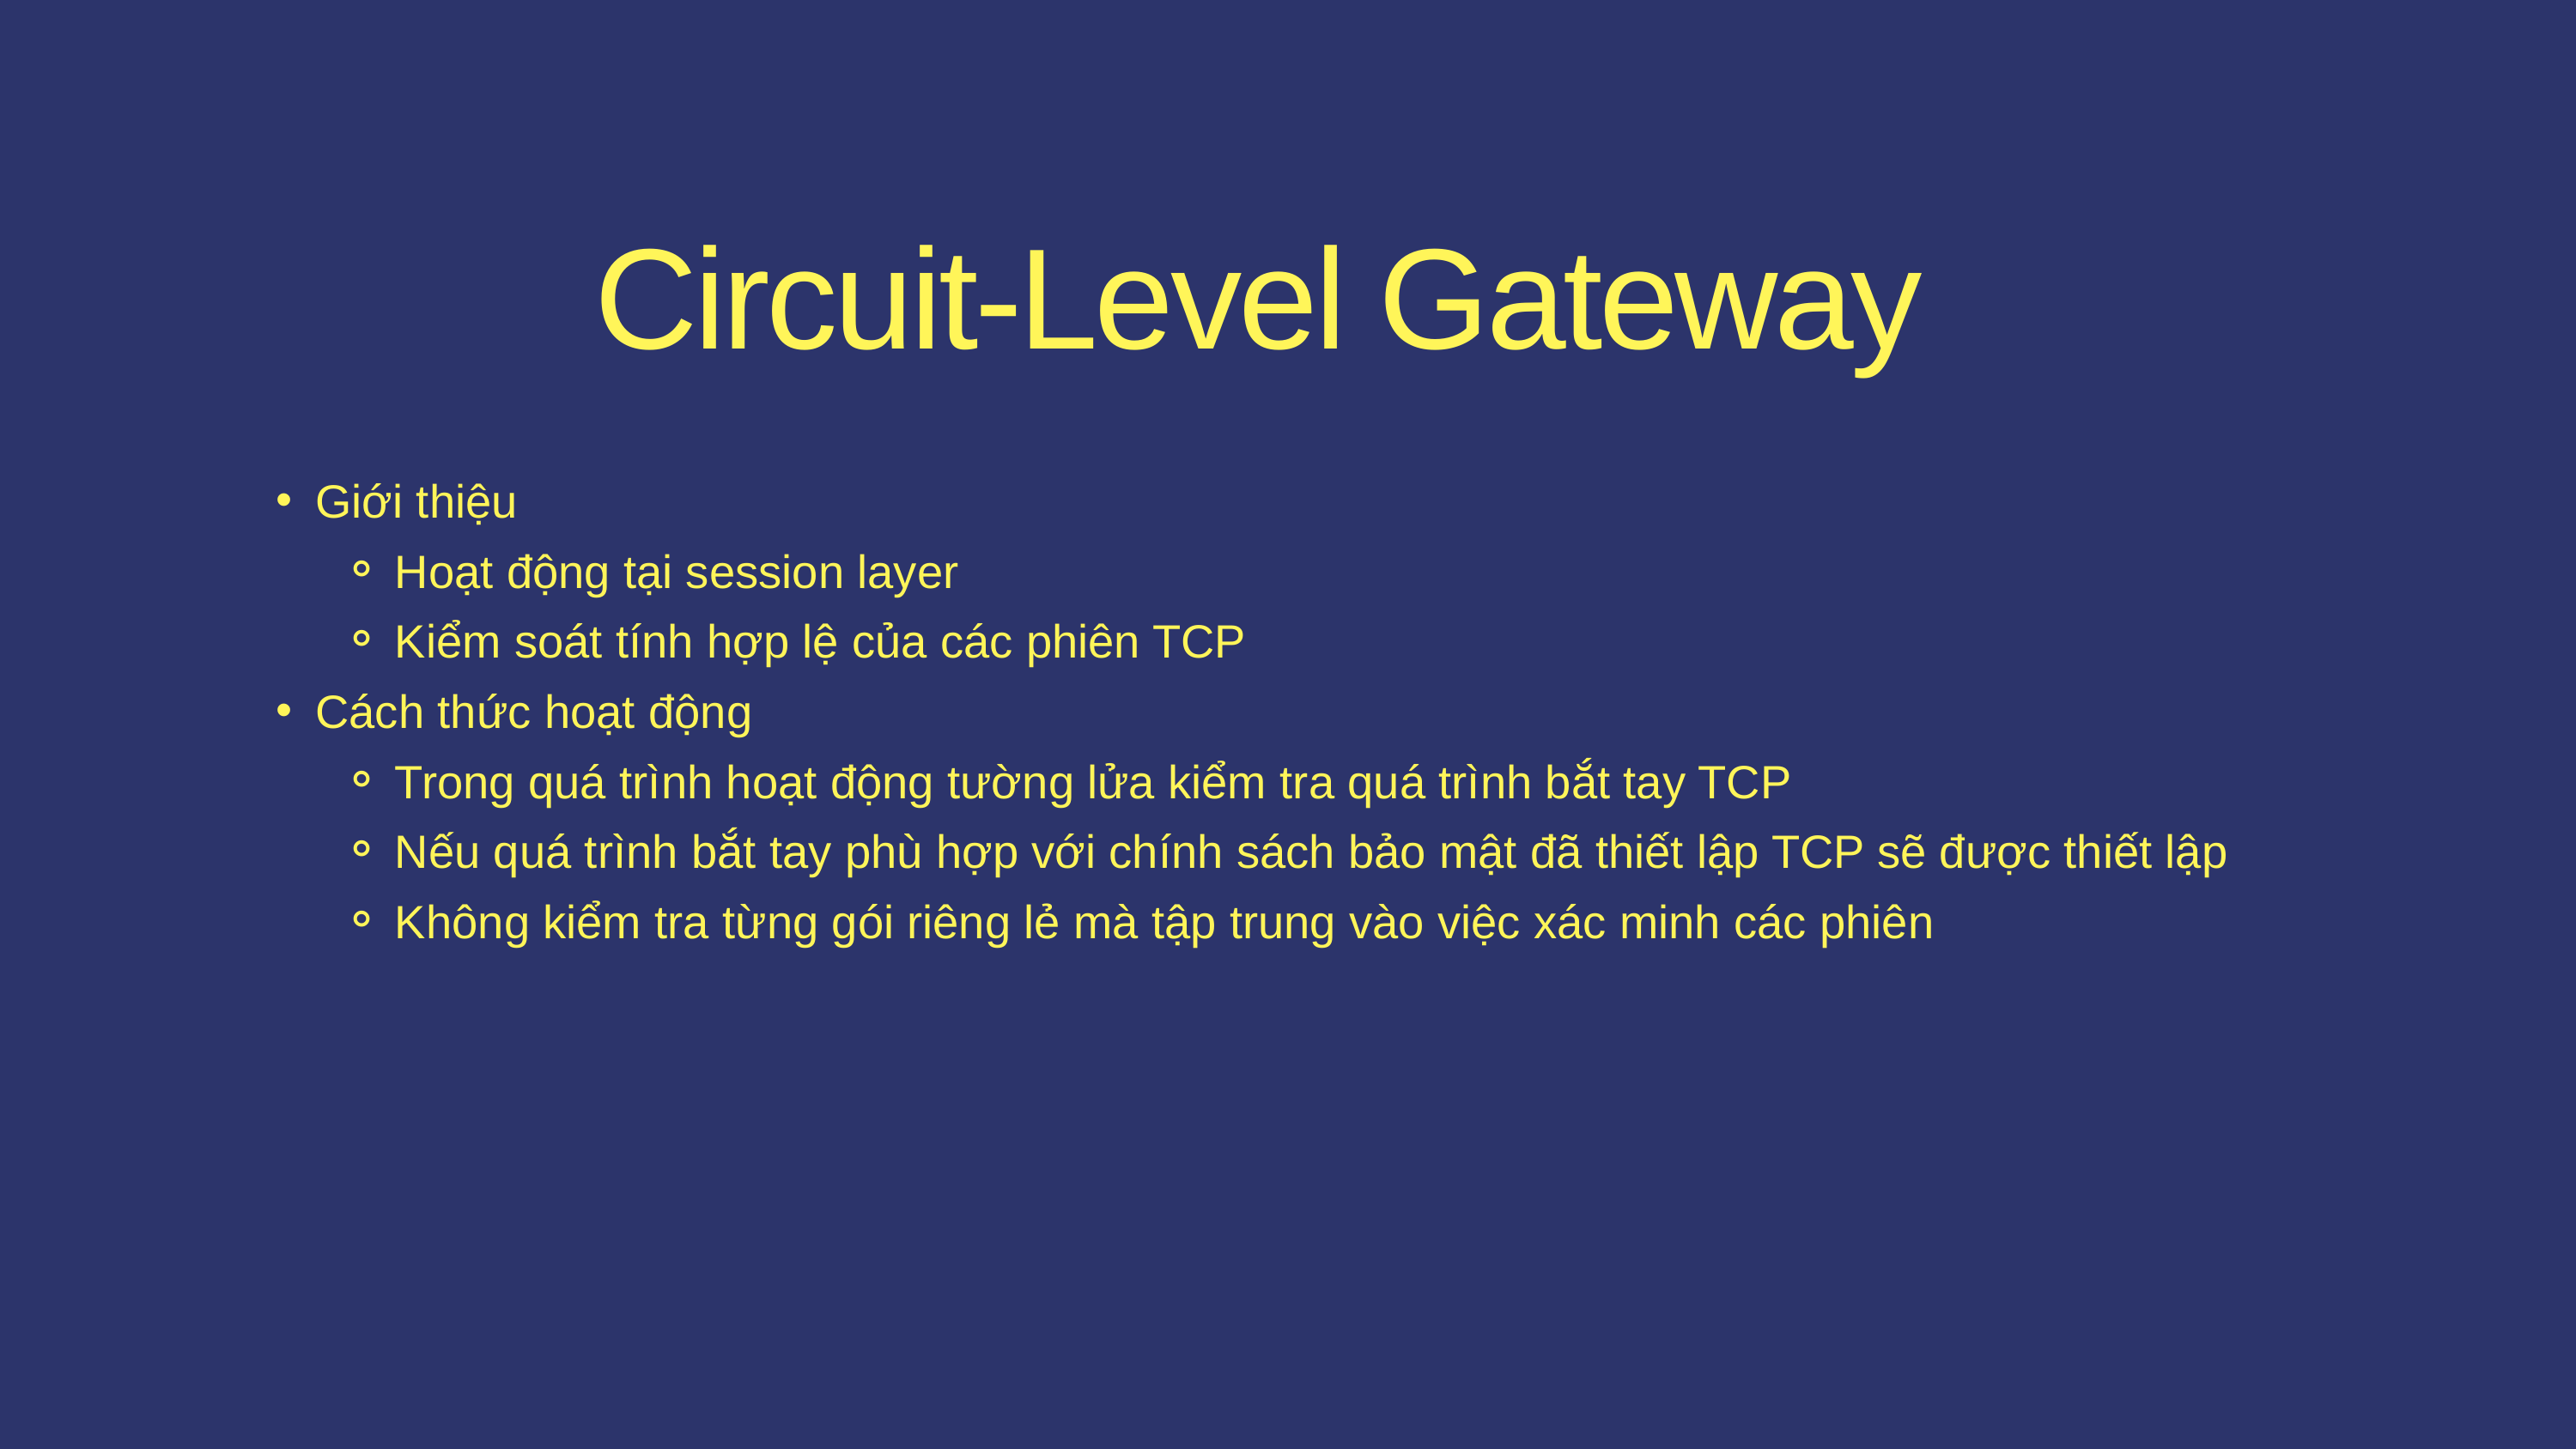

Circuit-Level Gateway
Giới thiệu
Hoạt động tại session layer
Kiểm soát tính hợp lệ của các phiên TCP
Cách thức hoạt động
Trong quá trình hoạt động tường lửa kiểm tra quá trình bắt tay TCP
Nếu quá trình bắt tay phù hợp với chính sách bảo mật đã thiết lập TCP sẽ được thiết lập
Không kiểm tra từng gói riêng lẻ mà tập trung vào việc xác minh các phiên